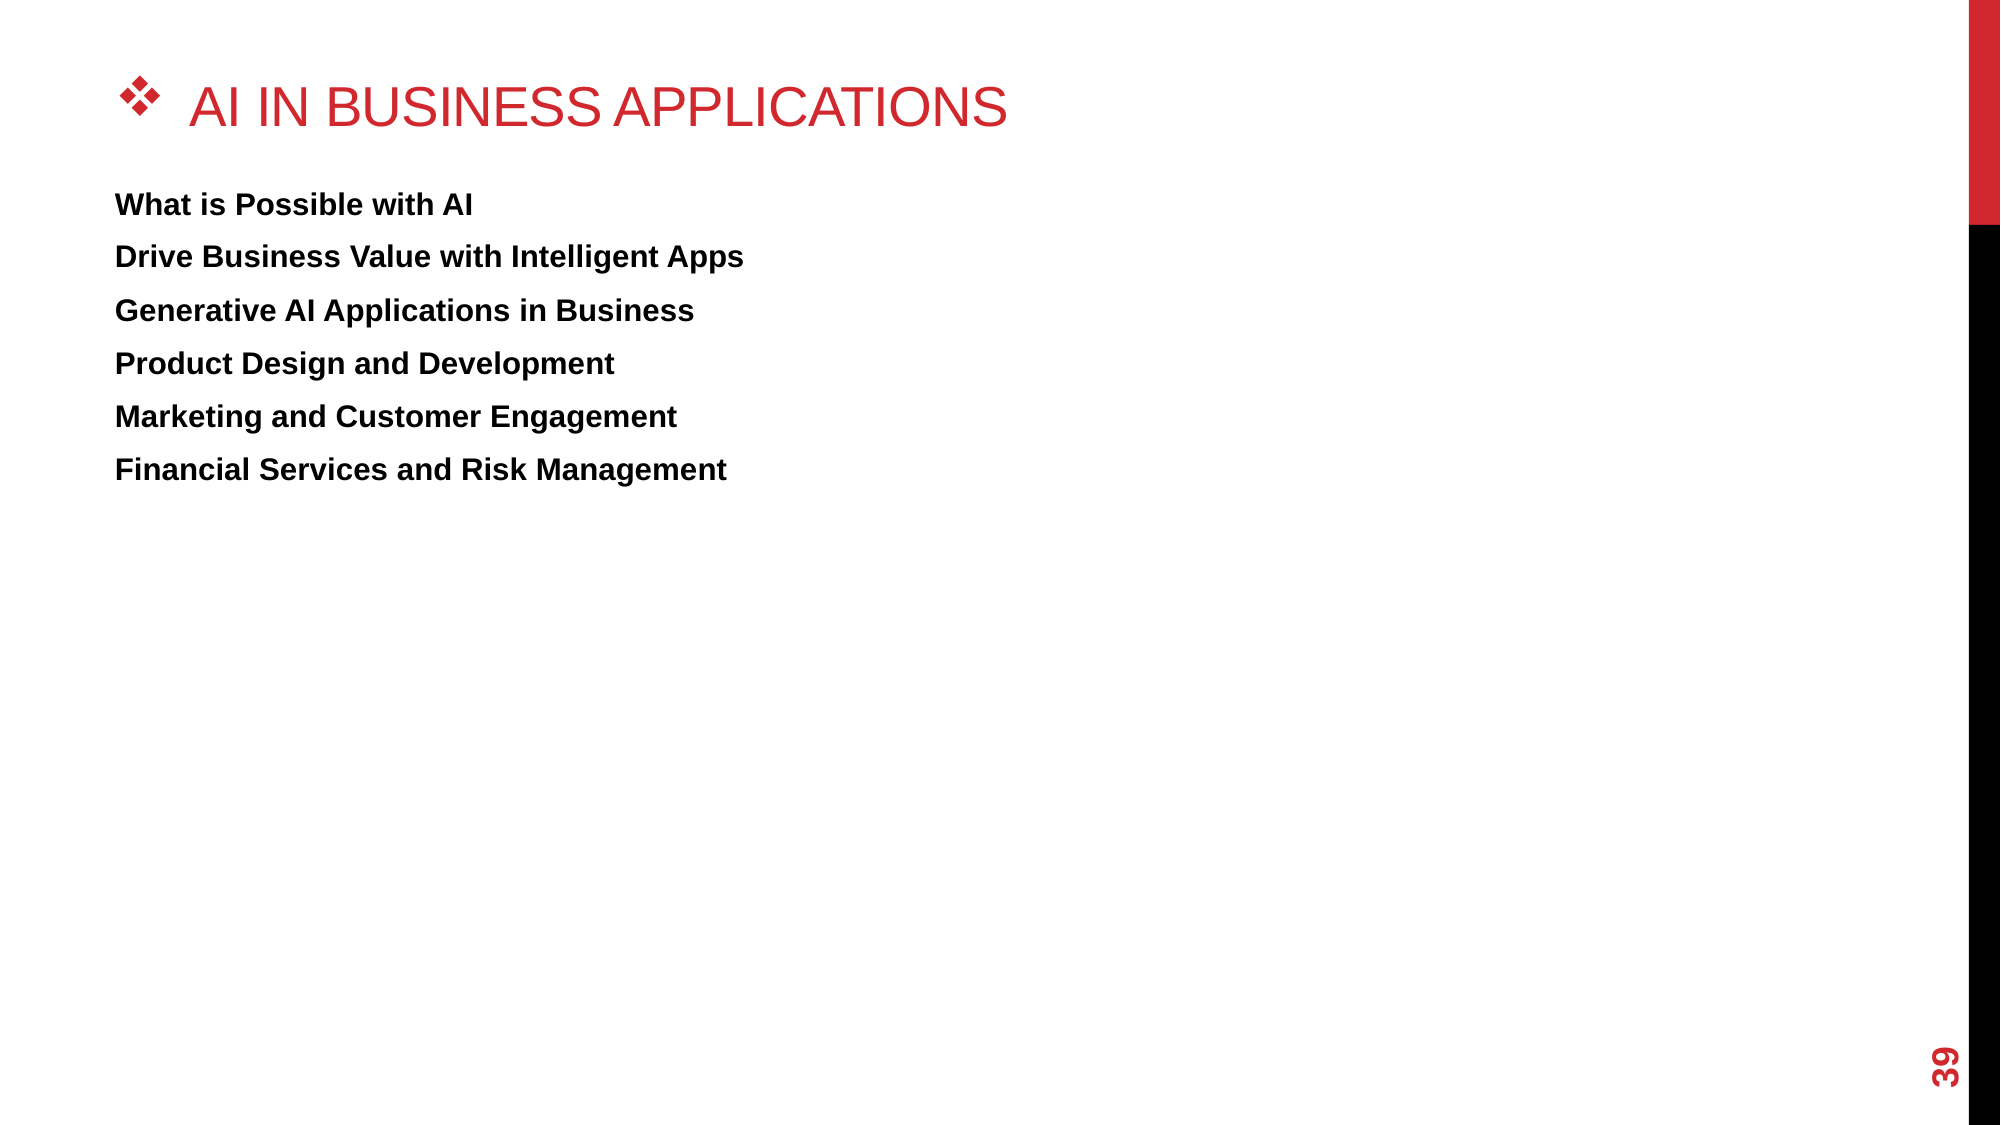

# AI in Business Applications
What is Possible with AI
Drive Business Value with Intelligent Apps
Generative AI Applications in Business
Product Design and Development
Marketing and Customer Engagement
Financial Services and Risk Management
39